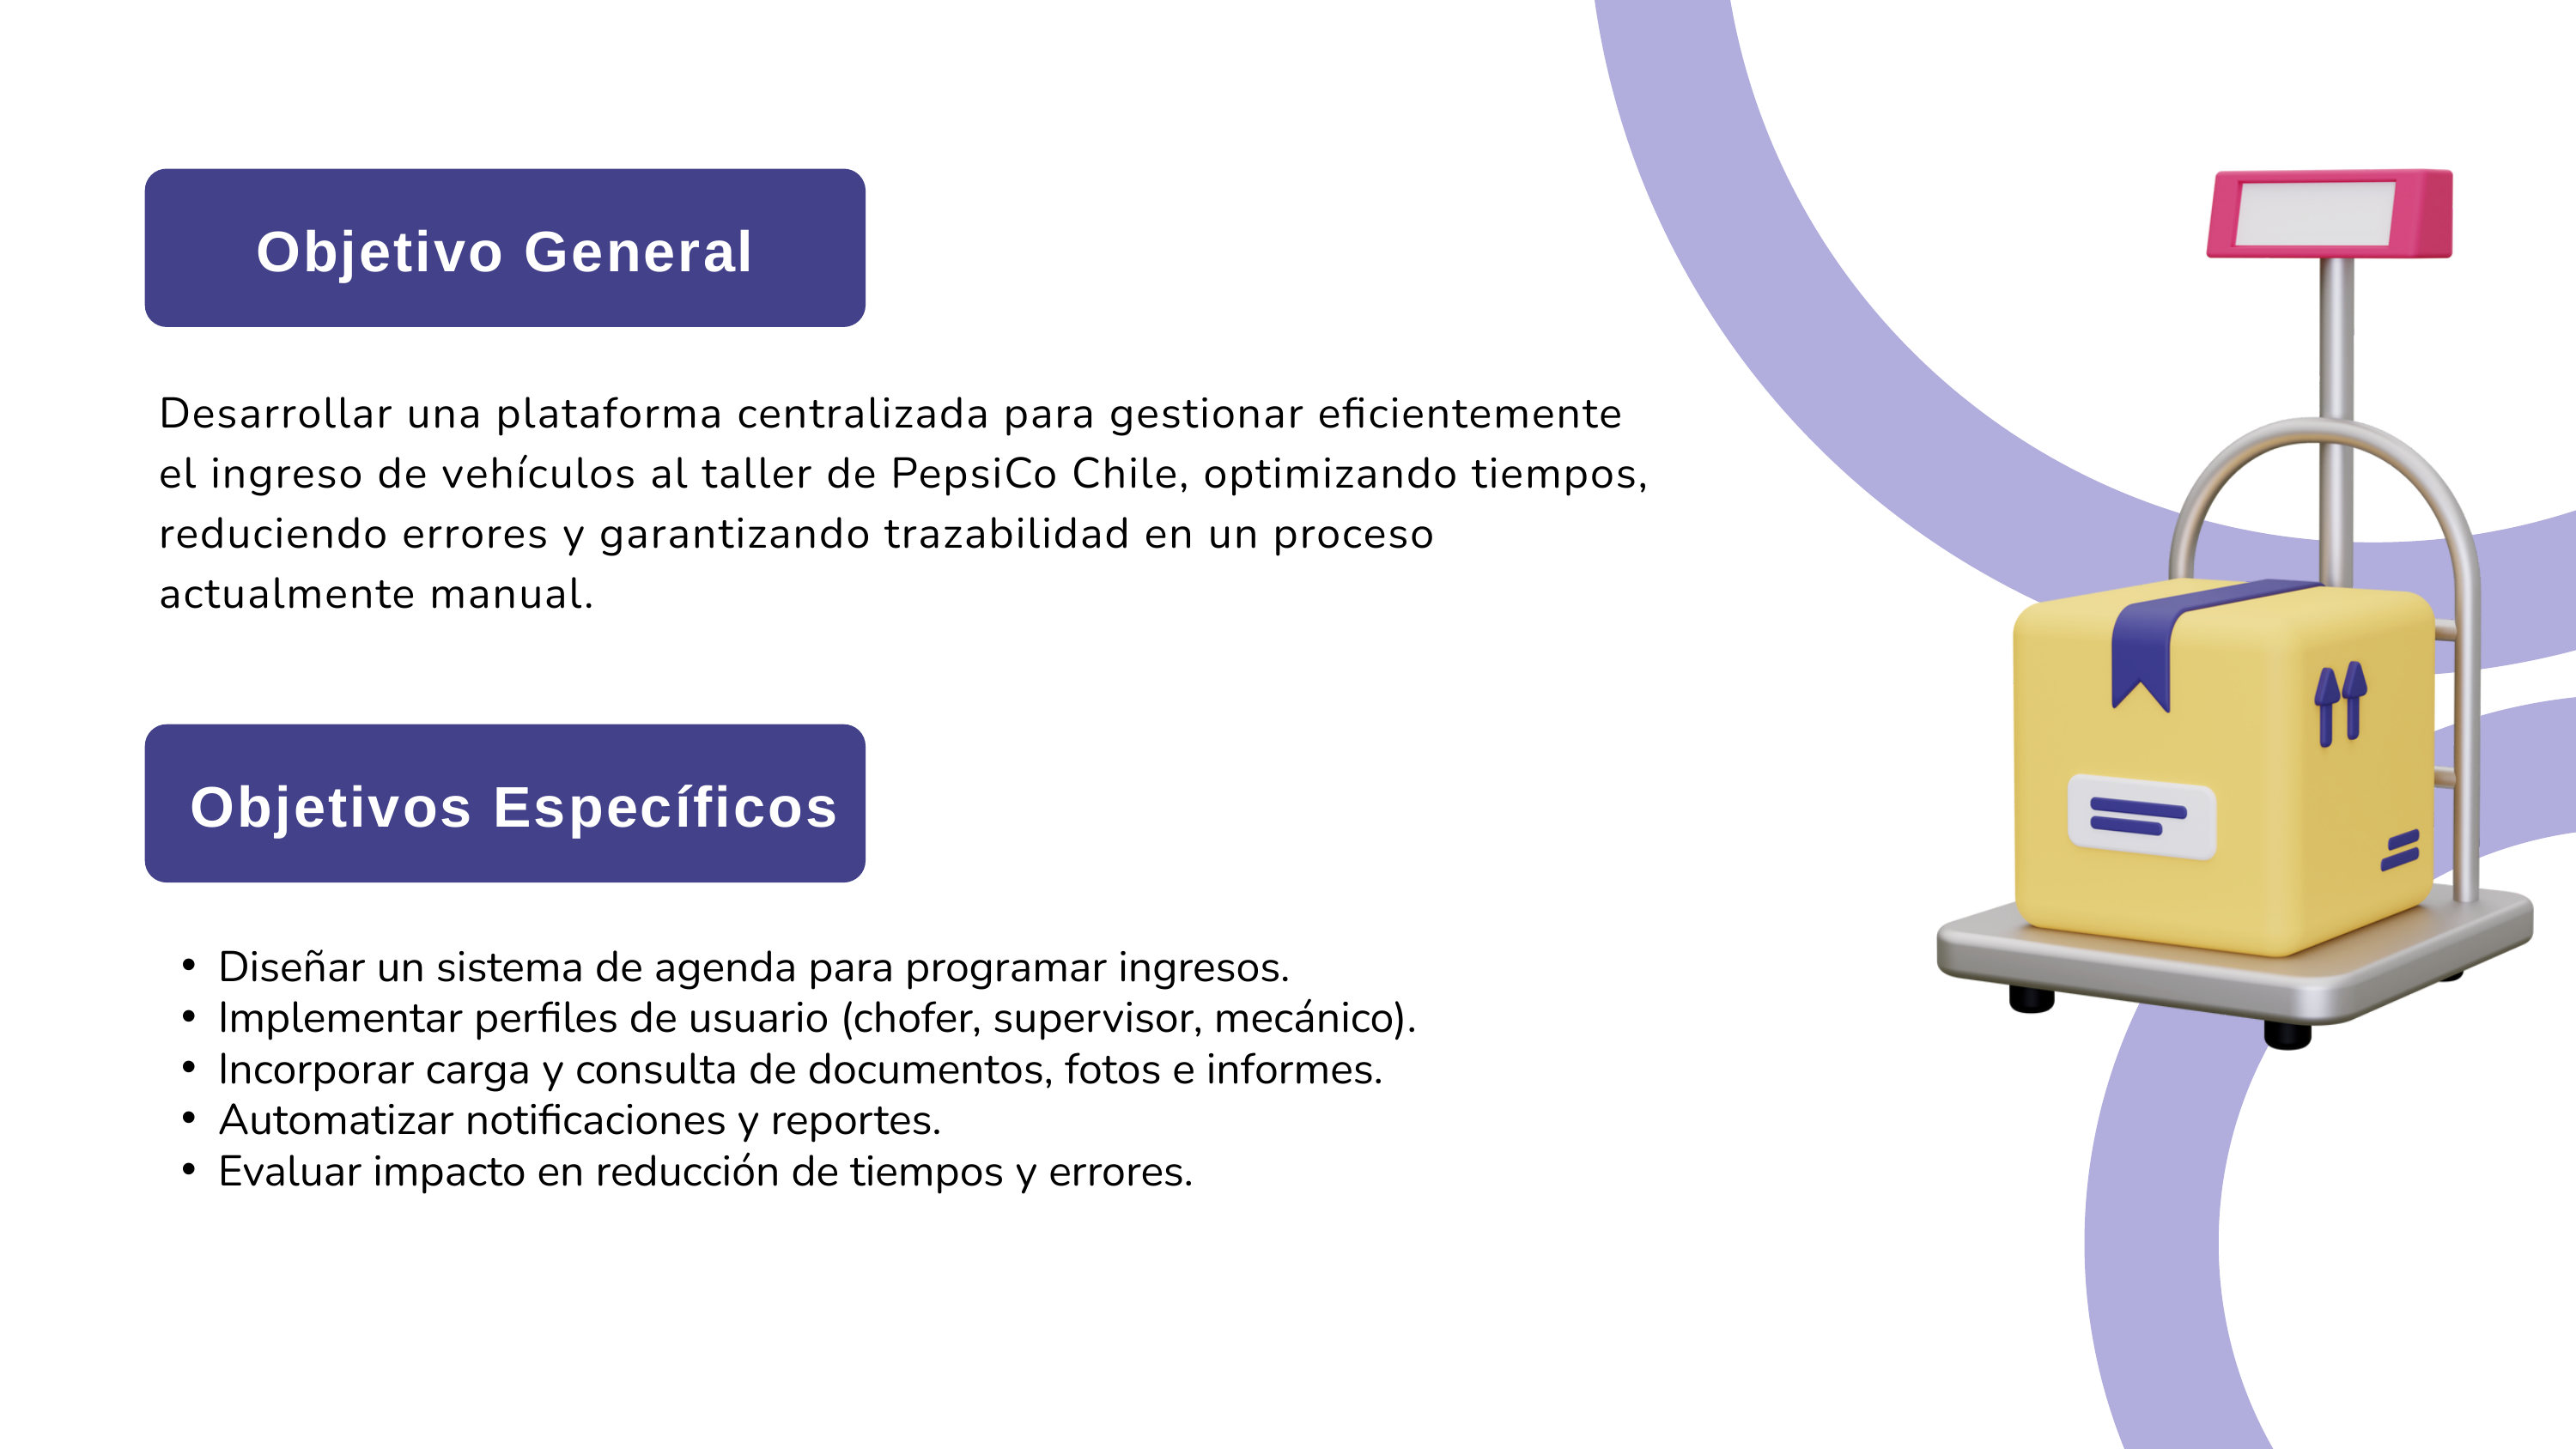

Objetivo General

Desarrollar una plataforma centralizada para gestionar eficientemente el ingreso de vehículos al taller de PepsiCo Chile, optimizando tiempos, reduciendo errores y garantizando trazabilidad en un proceso actualmente manual.

 Objetivos Específicos

Diseñar un sistema de agenda para programar ingresos.
Implementar perfiles de usuario (chofer, supervisor, mecánico).
Incorporar carga y consulta de documentos, fotos e informes.
Automatizar notificaciones y reportes.
Evaluar impacto en reducción de tiempos y errores.